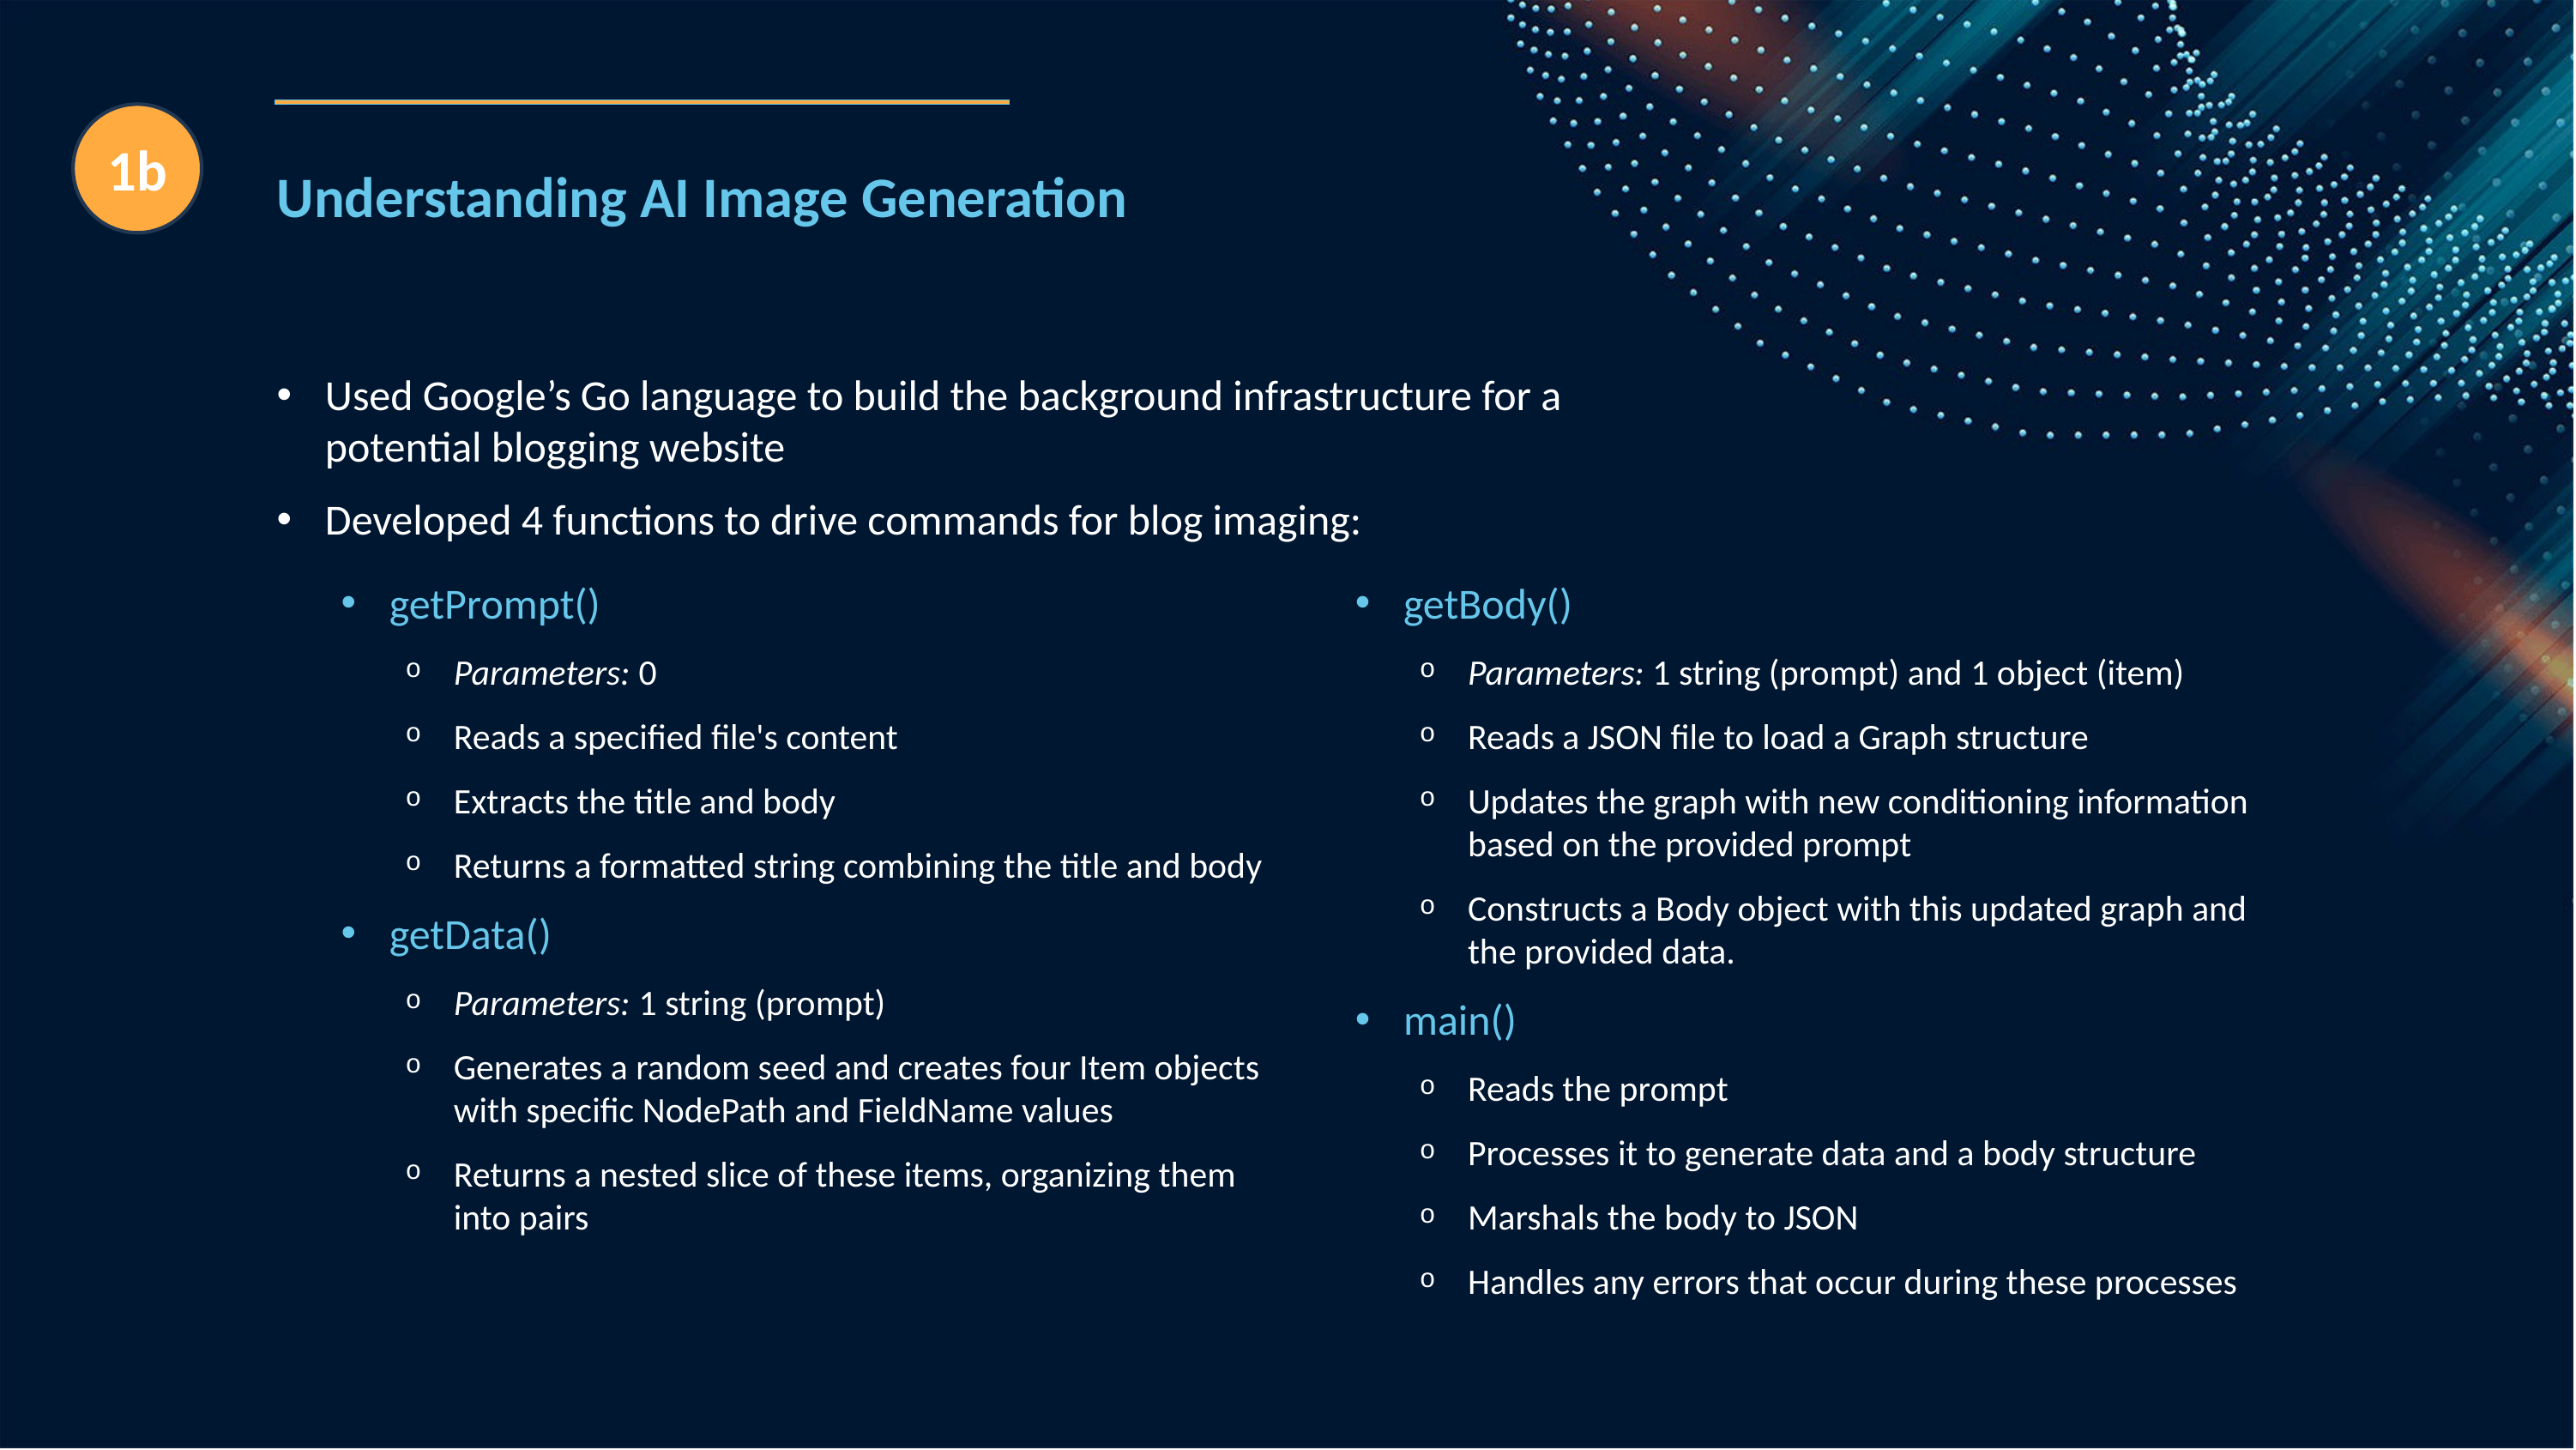

1b
# Understanding AI Image Generation
Used Google’s Go language to build the background infrastructure for a potential blogging website
Developed 4 functions to drive commands for blog imaging:
getPrompt()
Parameters: 0
Reads a specified file's content
Extracts the title and body
Returns a formatted string combining the title and body
getData()
Parameters: 1 string (prompt)
Generates a random seed and creates four Item objects with specific NodePath and FieldName values
Returns a nested slice of these items, organizing them into pairs
getBody()
Parameters: 1 string (prompt) and 1 object (item)
Reads a JSON file to load a Graph structure
Updates the graph with new conditioning information based on the provided prompt
Constructs a Body object with this updated graph and the provided data.
main()
Reads the prompt
Processes it to generate data and a body structure
Marshals the body to JSON
Handles any errors that occur during these processes